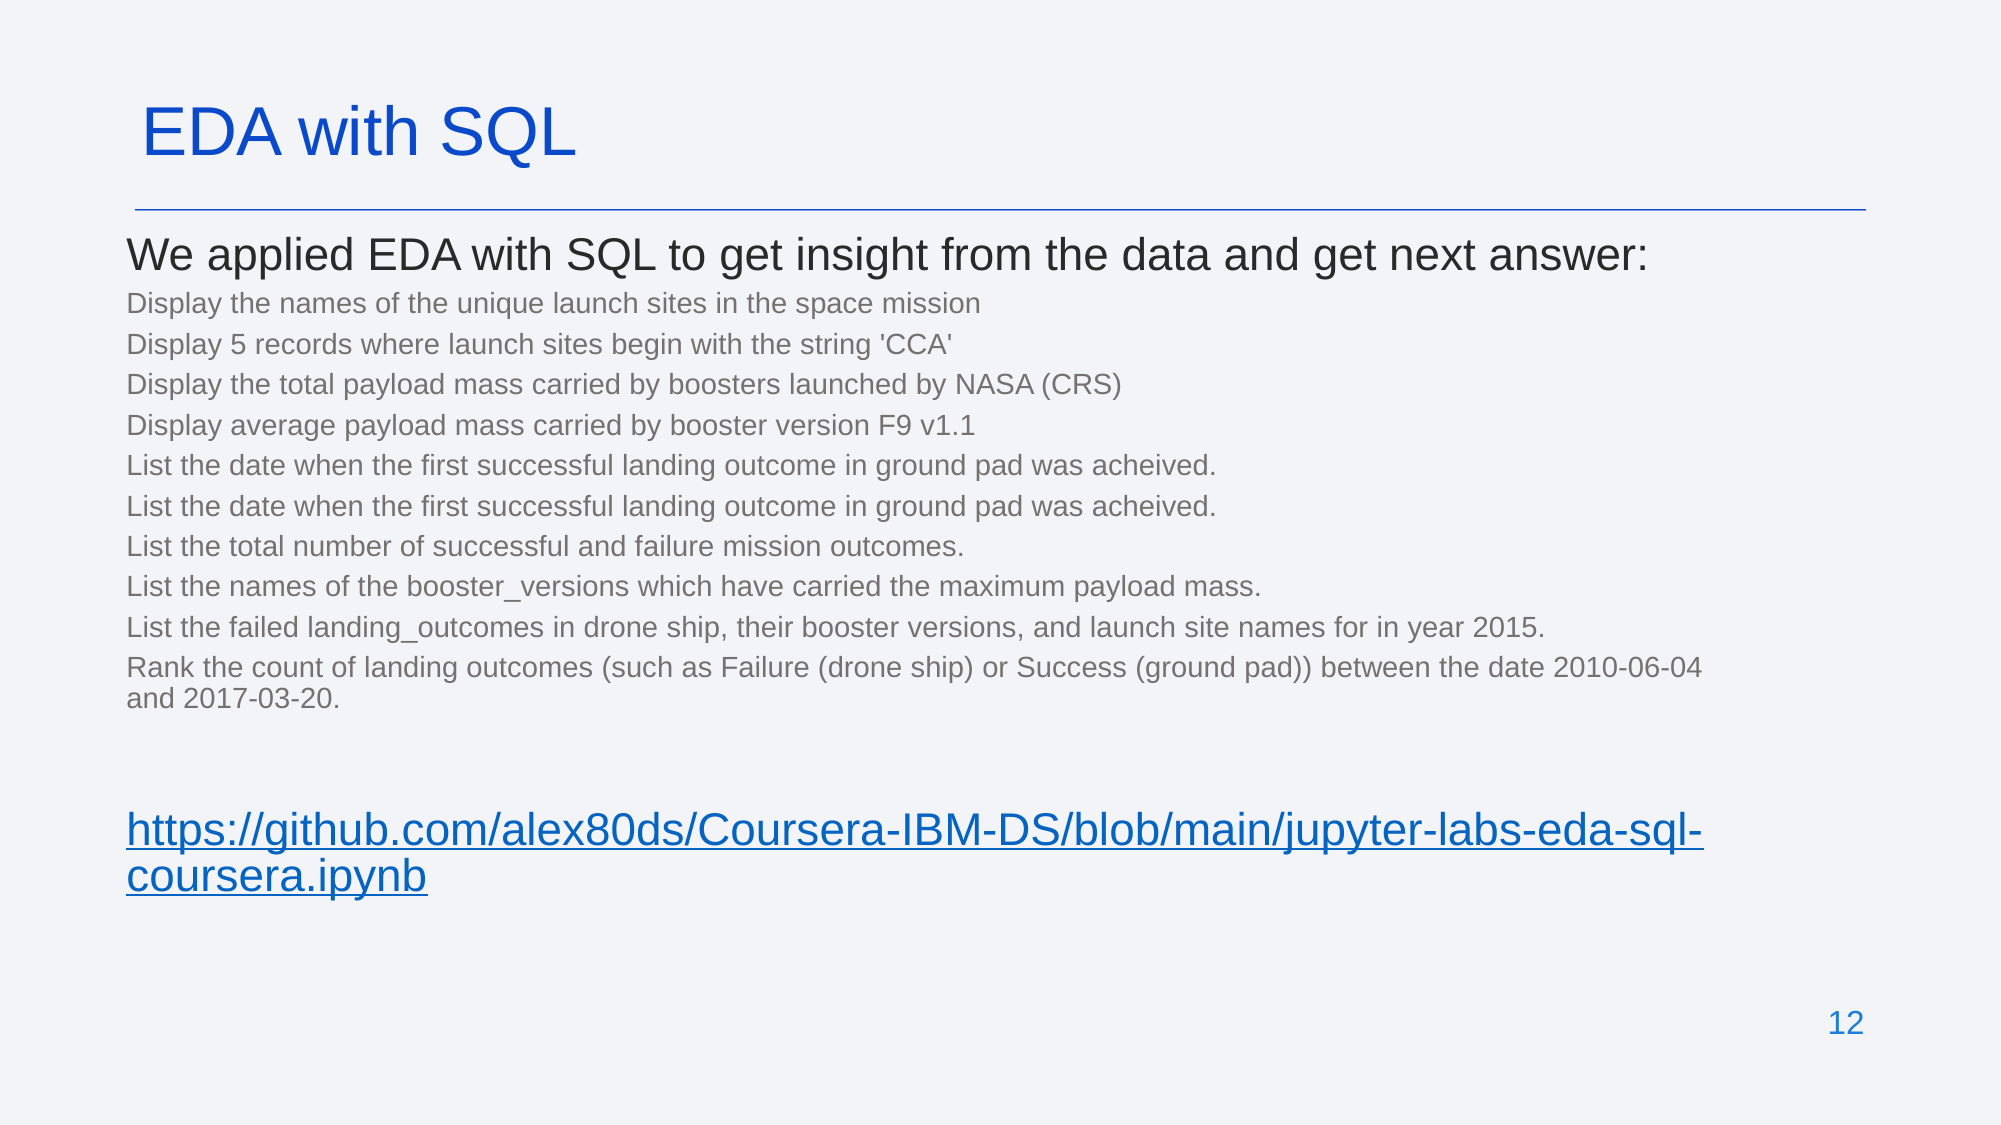

EDA with SQL
# We applied EDA with SQL to get insight from the data and get next answer:
Display the names of the unique launch sites in the space mission
Display 5 records where launch sites begin with the string 'CCA'
Display the total payload mass carried by boosters launched by NASA (CRS)
Display average payload mass carried by booster version F9 v1.1
List the date when the first successful landing outcome in ground pad was acheived.
List the date when the first successful landing outcome in ground pad was acheived.
List the total number of successful and failure mission outcomes.
List the names of the booster_versions which have carried the maximum payload mass.
List the failed landing_outcomes in drone ship, their booster versions, and launch site names for in year 2015.
Rank the count of landing outcomes (such as Failure (drone ship) or Success (ground pad)) between the date 2010-06-04 and 2017-03-20.
 https://github.com/alex80ds/Coursera-IBM-DS/blob/main/jupyter-labs-eda-sql-coursera.ipynb

12